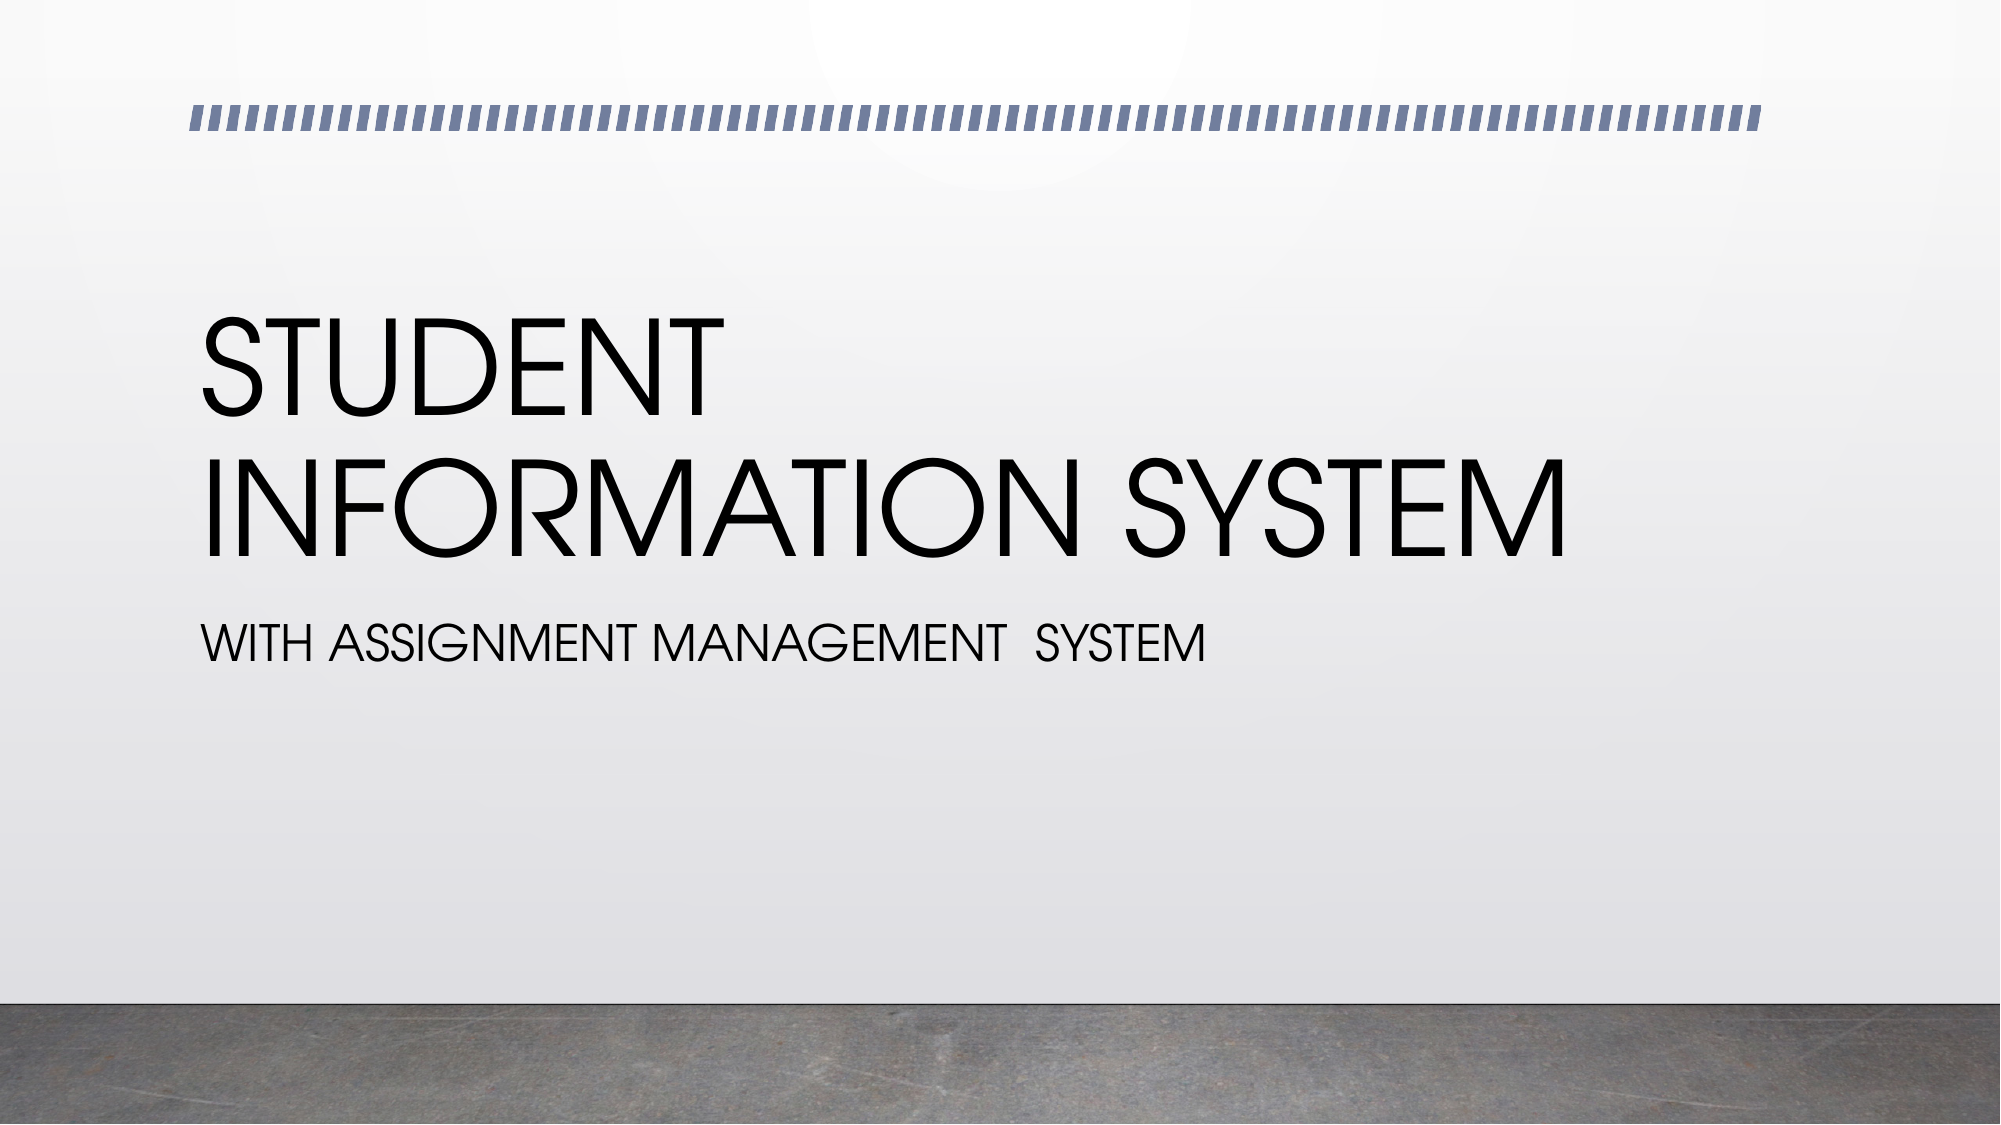

# STUDENT INFORMATION SYSTEM
WITH ASSIGNMENT MANAGEMENT  SYSTEM